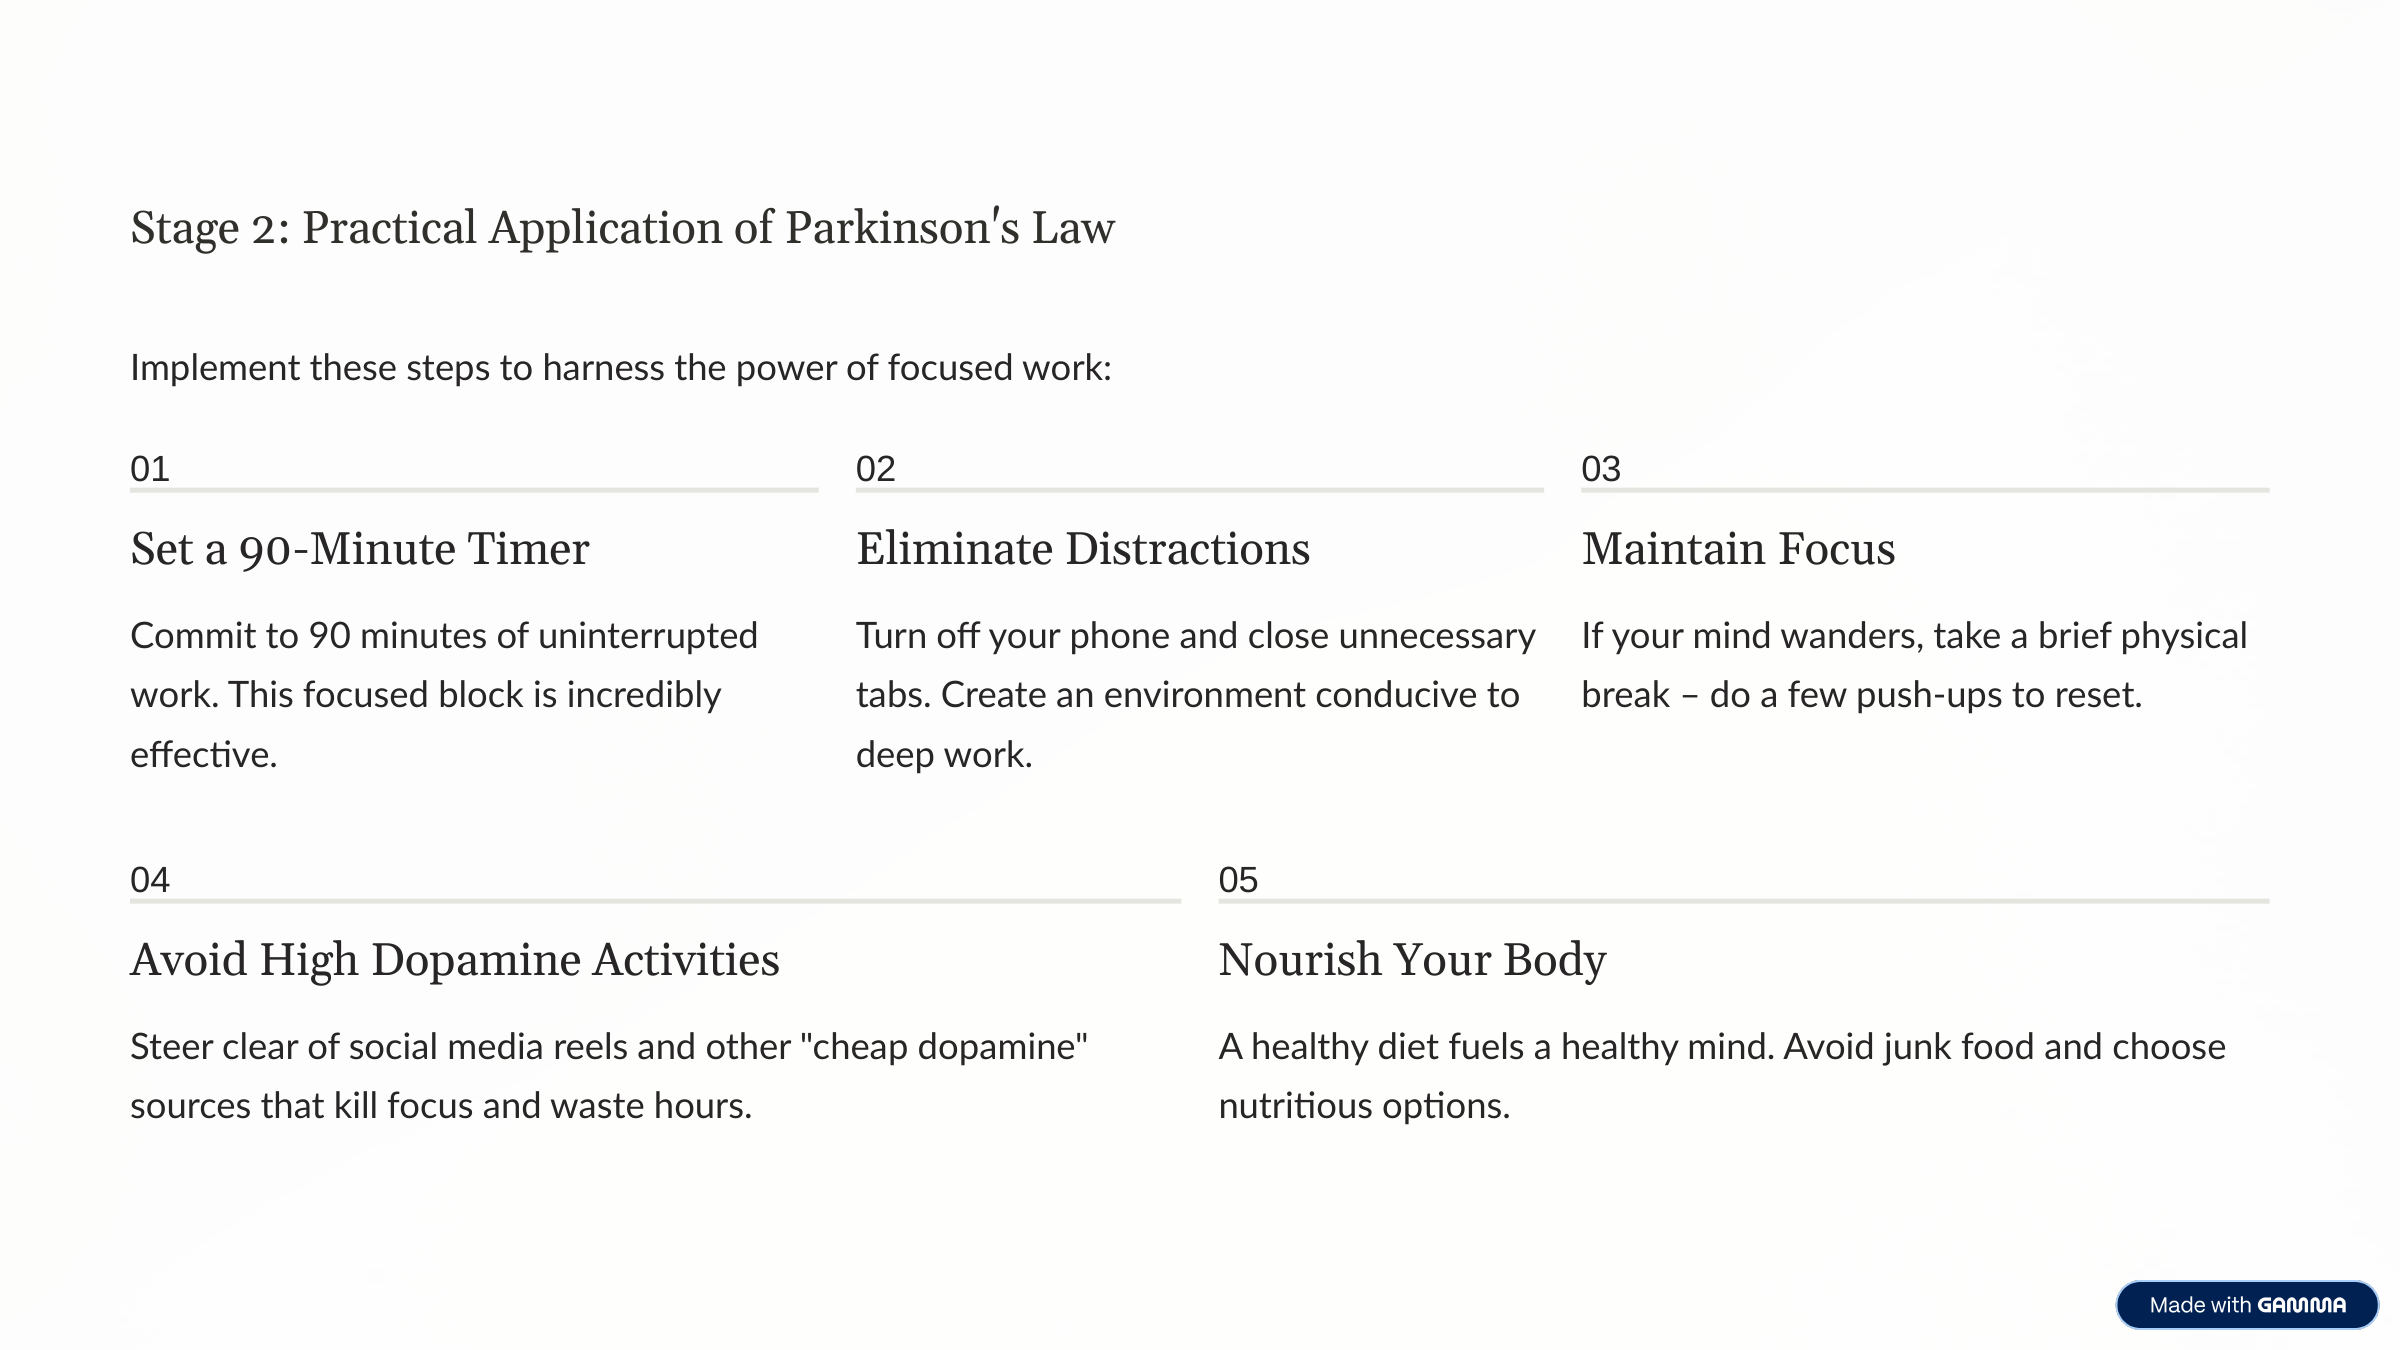

Stage 2: Practical Application of Parkinson's Law
Implement these steps to harness the power of focused work:
01
02
03

Set a 90-Minute Timer
Eliminate Distractions
Maintain Focus
Commit to 90 minutes of uninterrupted work. This focused block is incredibly effective.
Turn off your phone and close unnecessary tabs. Create an environment conducive to deep work.
If your mind wanders, take a brief physical break – do a few push-ups to reset.
04
05

Avoid High Dopamine Activities
Nourish Your Body
Steer clear of social media reels and other "cheap dopamine" sources that kill focus and waste hours.
A healthy diet fuels a healthy mind. Avoid junk food and choose nutritious options.